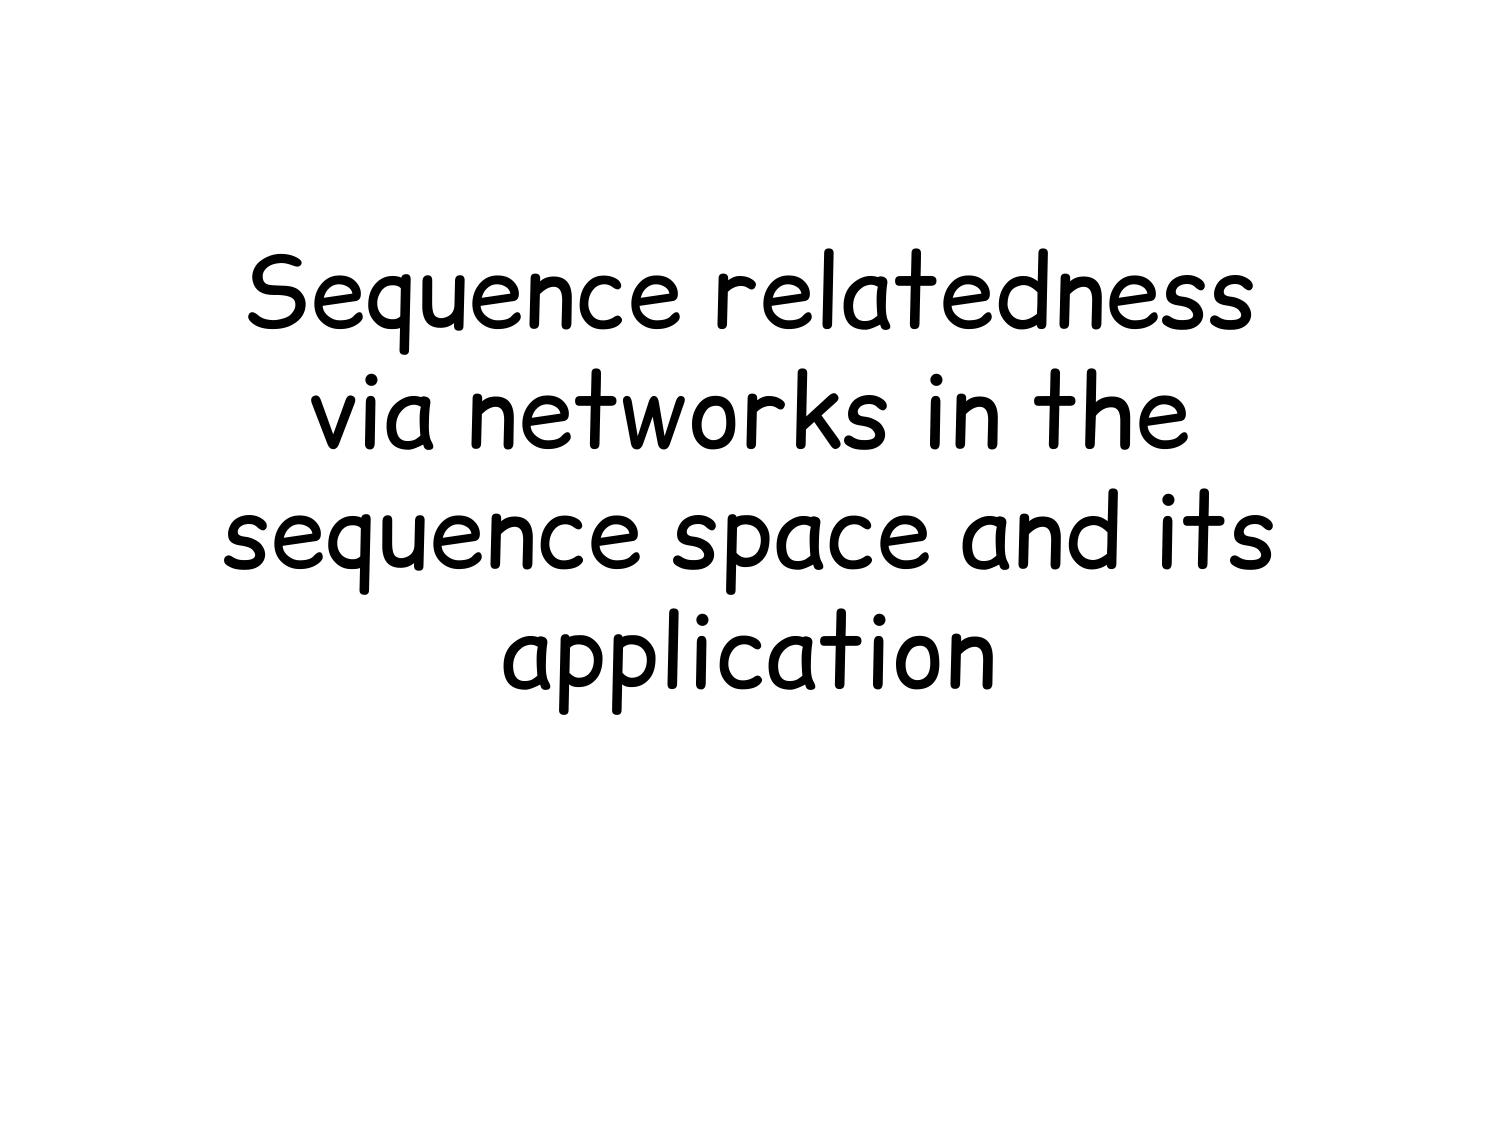

Sequence relatedness via networks in the sequence space and its application